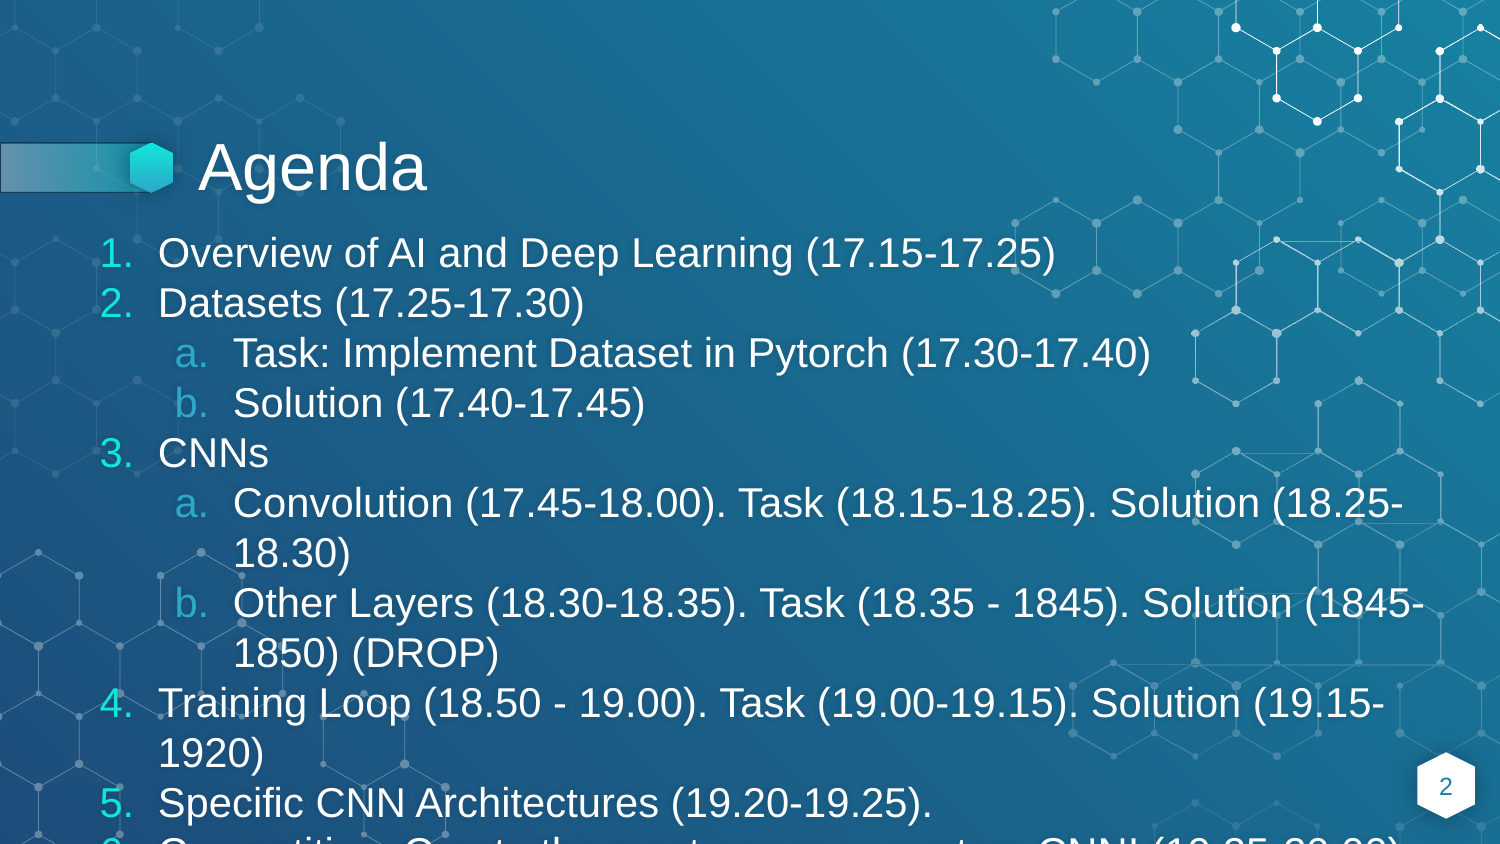

# Agenda
Overview of AI and Deep Learning (17.15-17.25)
Datasets (17.25-17.30)
Task: Implement Dataset in Pytorch (17.30-17.40)
Solution (17.40-17.45)
CNNs
Convolution (17.45-18.00). Task (18.15-18.25). Solution (18.25-18.30)
Other Layers (18.30-18.35). Task (18.35 - 1845). Solution (1845-1850) (DROP)
Training Loop (18.50 - 19.00). Task (19.00-19.15). Solution (19.15-1920)
Specific CNN Architectures (19.20-19.25).
Competition: Create the most accuracy custom CNN! (19.25-20.00)
2